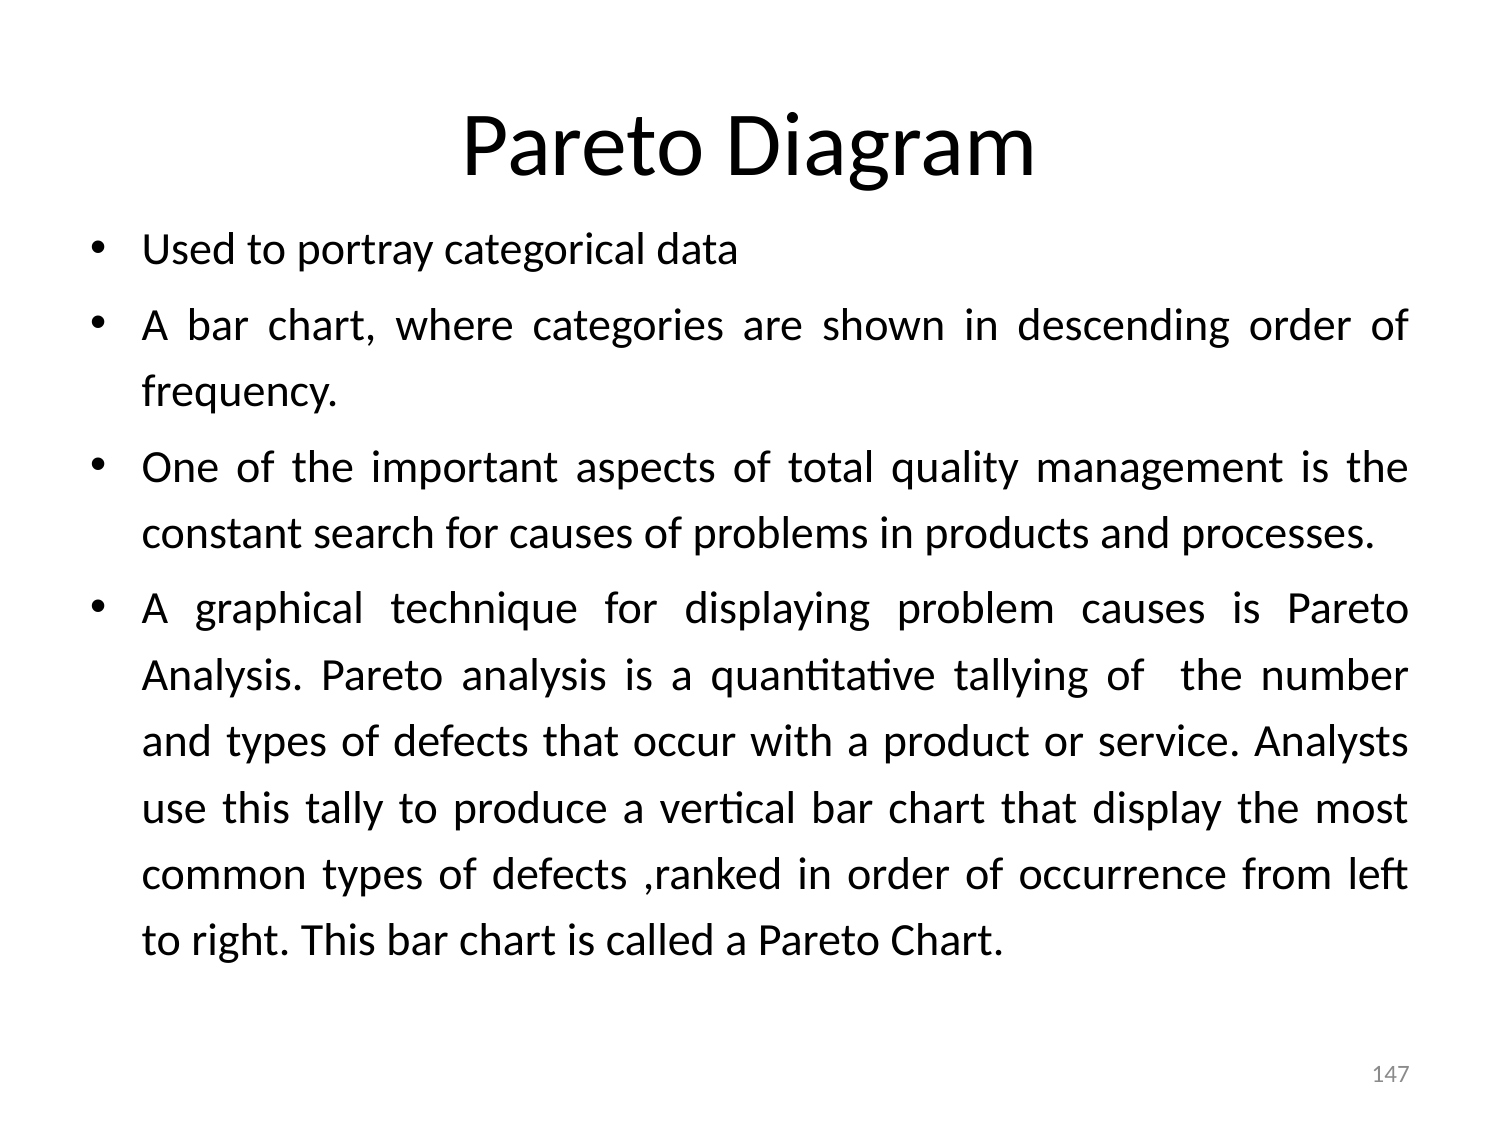

# Pareto Diagram
Used to portray categorical data
A bar chart, where categories are shown in descending order of frequency.
One of the important aspects of total quality management is the constant search for causes of problems in products and processes.
A graphical technique for displaying problem causes is Pareto Analysis. Pareto analysis is a quantitative tallying of  the number and types of defects that occur with a product or service. Analysts use this tally to produce a vertical bar chart that display the most common types of defects ,ranked in order of occurrence from left to right. This bar chart is called a Pareto Chart.

147